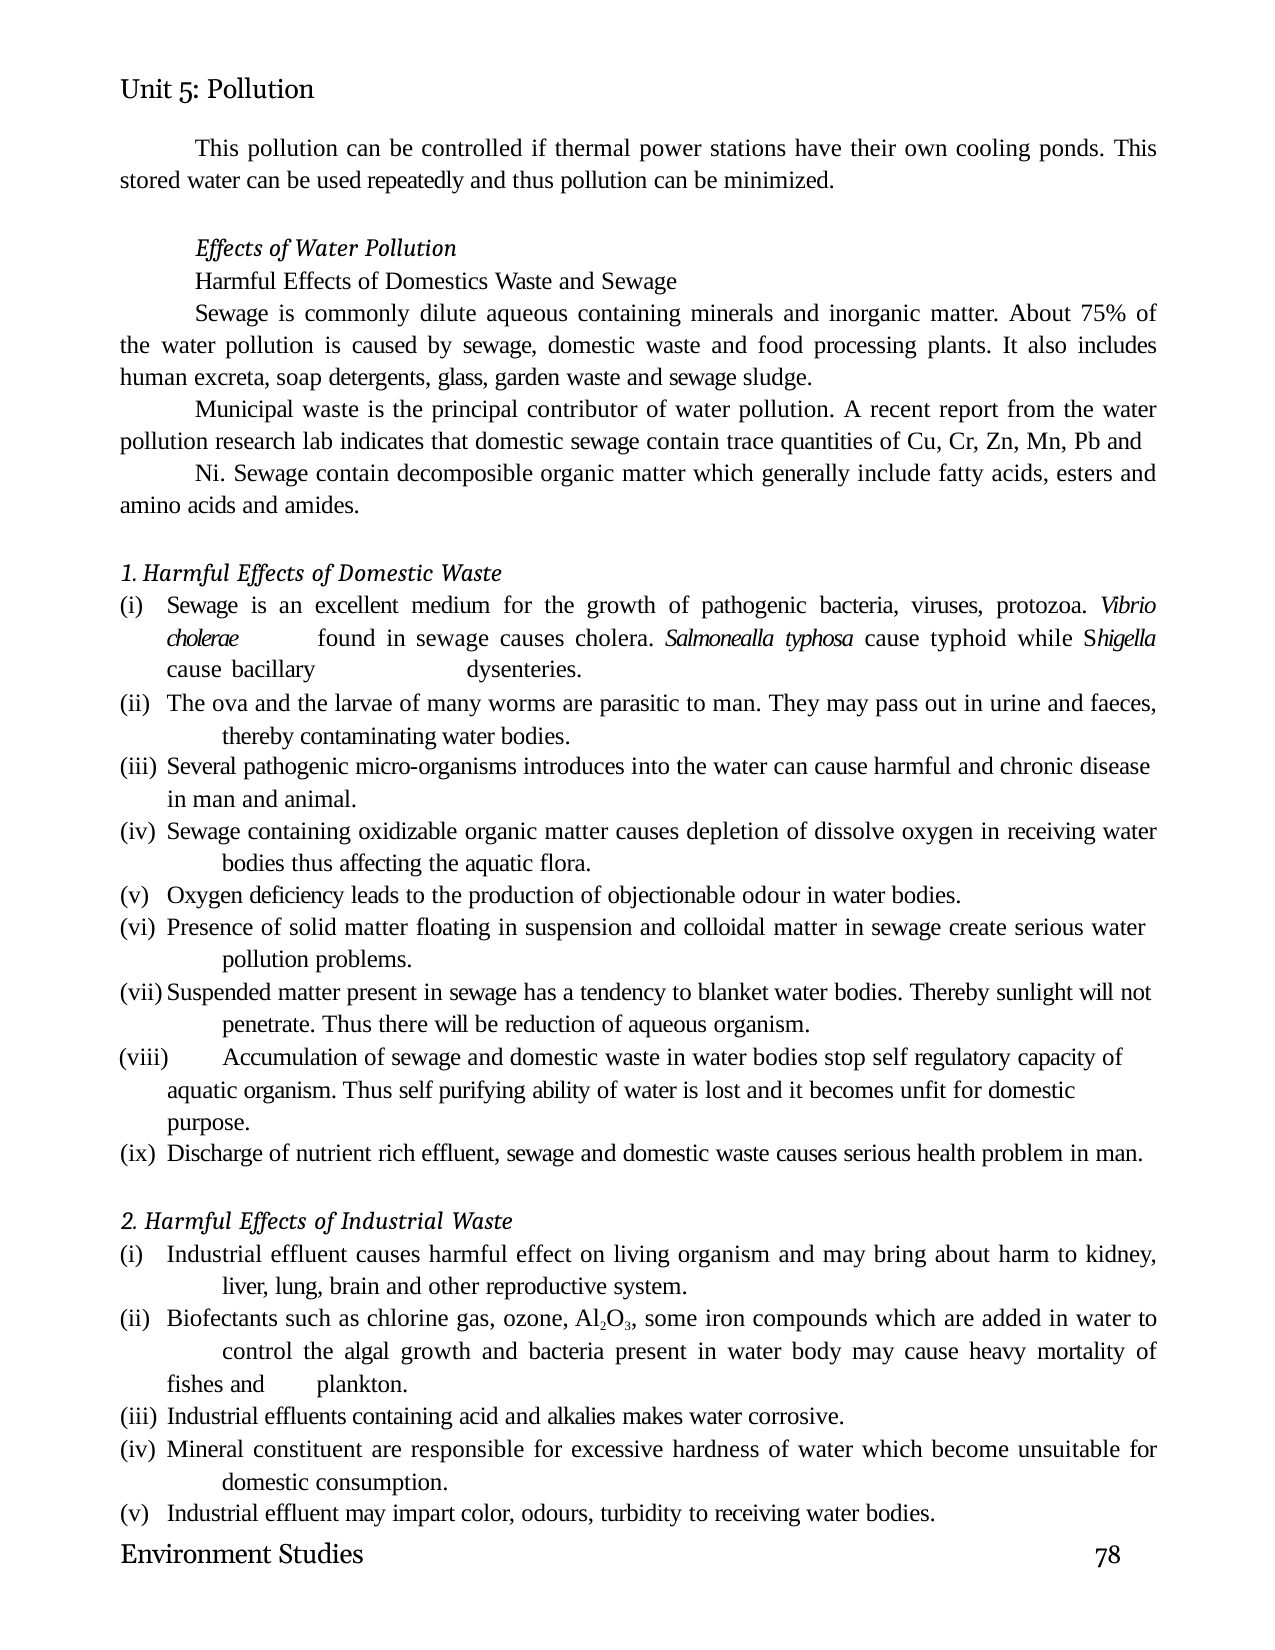

Unit 5: Pollution
This pollution can be controlled if thermal power stations have their own cooling ponds. This stored water can be used repeatedly and thus pollution can be minimized.

Effects of Water Pollution
Harmful Effects of Domestics Waste and Sewage
Sewage is commonly dilute aqueous containing minerals and inorganic matter. About 75% of the water pollution is caused by sewage, domestic waste and food processing plants. It also includes human excreta, soap detergents, glass, garden waste and sewage sludge.
Municipal waste is the principal contributor of water pollution. A recent report from the water pollution research lab indicates that domestic sewage contain trace quantities of Cu, Cr, Zn, Mn, Pb and
Ni. Sewage contain decomposible organic matter which generally include fatty acids, esters and amino acids and amides.

Harmful Effects of Domestic Waste
Sewage is an excellent medium for the growth of pathogenic bacteria, viruses, protozoa. Vibrio cholerae 	found in sewage causes cholera. Salmonealla typhosa cause typhoid while Shigella cause bacillary 	dysenteries.
The ova and the larvae of many worms are parasitic to man. They may pass out in urine and faeces, 	thereby contaminating water bodies.
Several pathogenic micro-organisms introduces into the water can cause harmful and chronic disease
in man and animal.
Sewage containing oxidizable organic matter causes depletion of dissolve oxygen in receiving water 	bodies thus affecting the aquatic flora.
Oxygen deficiency leads to the production of objectionable odour in water bodies.
Presence of solid matter floating in suspension and colloidal matter in sewage create serious water 	pollution problems.
Suspended matter present in sewage has a tendency to blanket water bodies. Thereby sunlight will not 	penetrate. Thus there will be reduction of aqueous organism.
	Accumulation of sewage and domestic waste in water bodies stop self regulatory capacity of aquatic organism. Thus self purifying ability of water is lost and it becomes unfit for domestic purpose.
Discharge of nutrient rich effluent, sewage and domestic waste causes serious health problem in man.

Harmful Effects of Industrial Waste
Industrial effluent causes harmful effect on living organism and may bring about harm to kidney, 	liver, lung, brain and other reproductive system.
Biofectants such as chlorine gas, ozone, Al2O3, some iron compounds which are added in water to 	control the algal growth and bacteria present in water body may cause heavy mortality of fishes and 	plankton.
Industrial effluents containing acid and alkalies makes water corrosive.
Mineral constituent are responsible for excessive hardness of water which become unsuitable for 	domestic consumption.
Industrial effluent may impart color, odours, turbidity to receiving water bodies.
Environment Studies
78